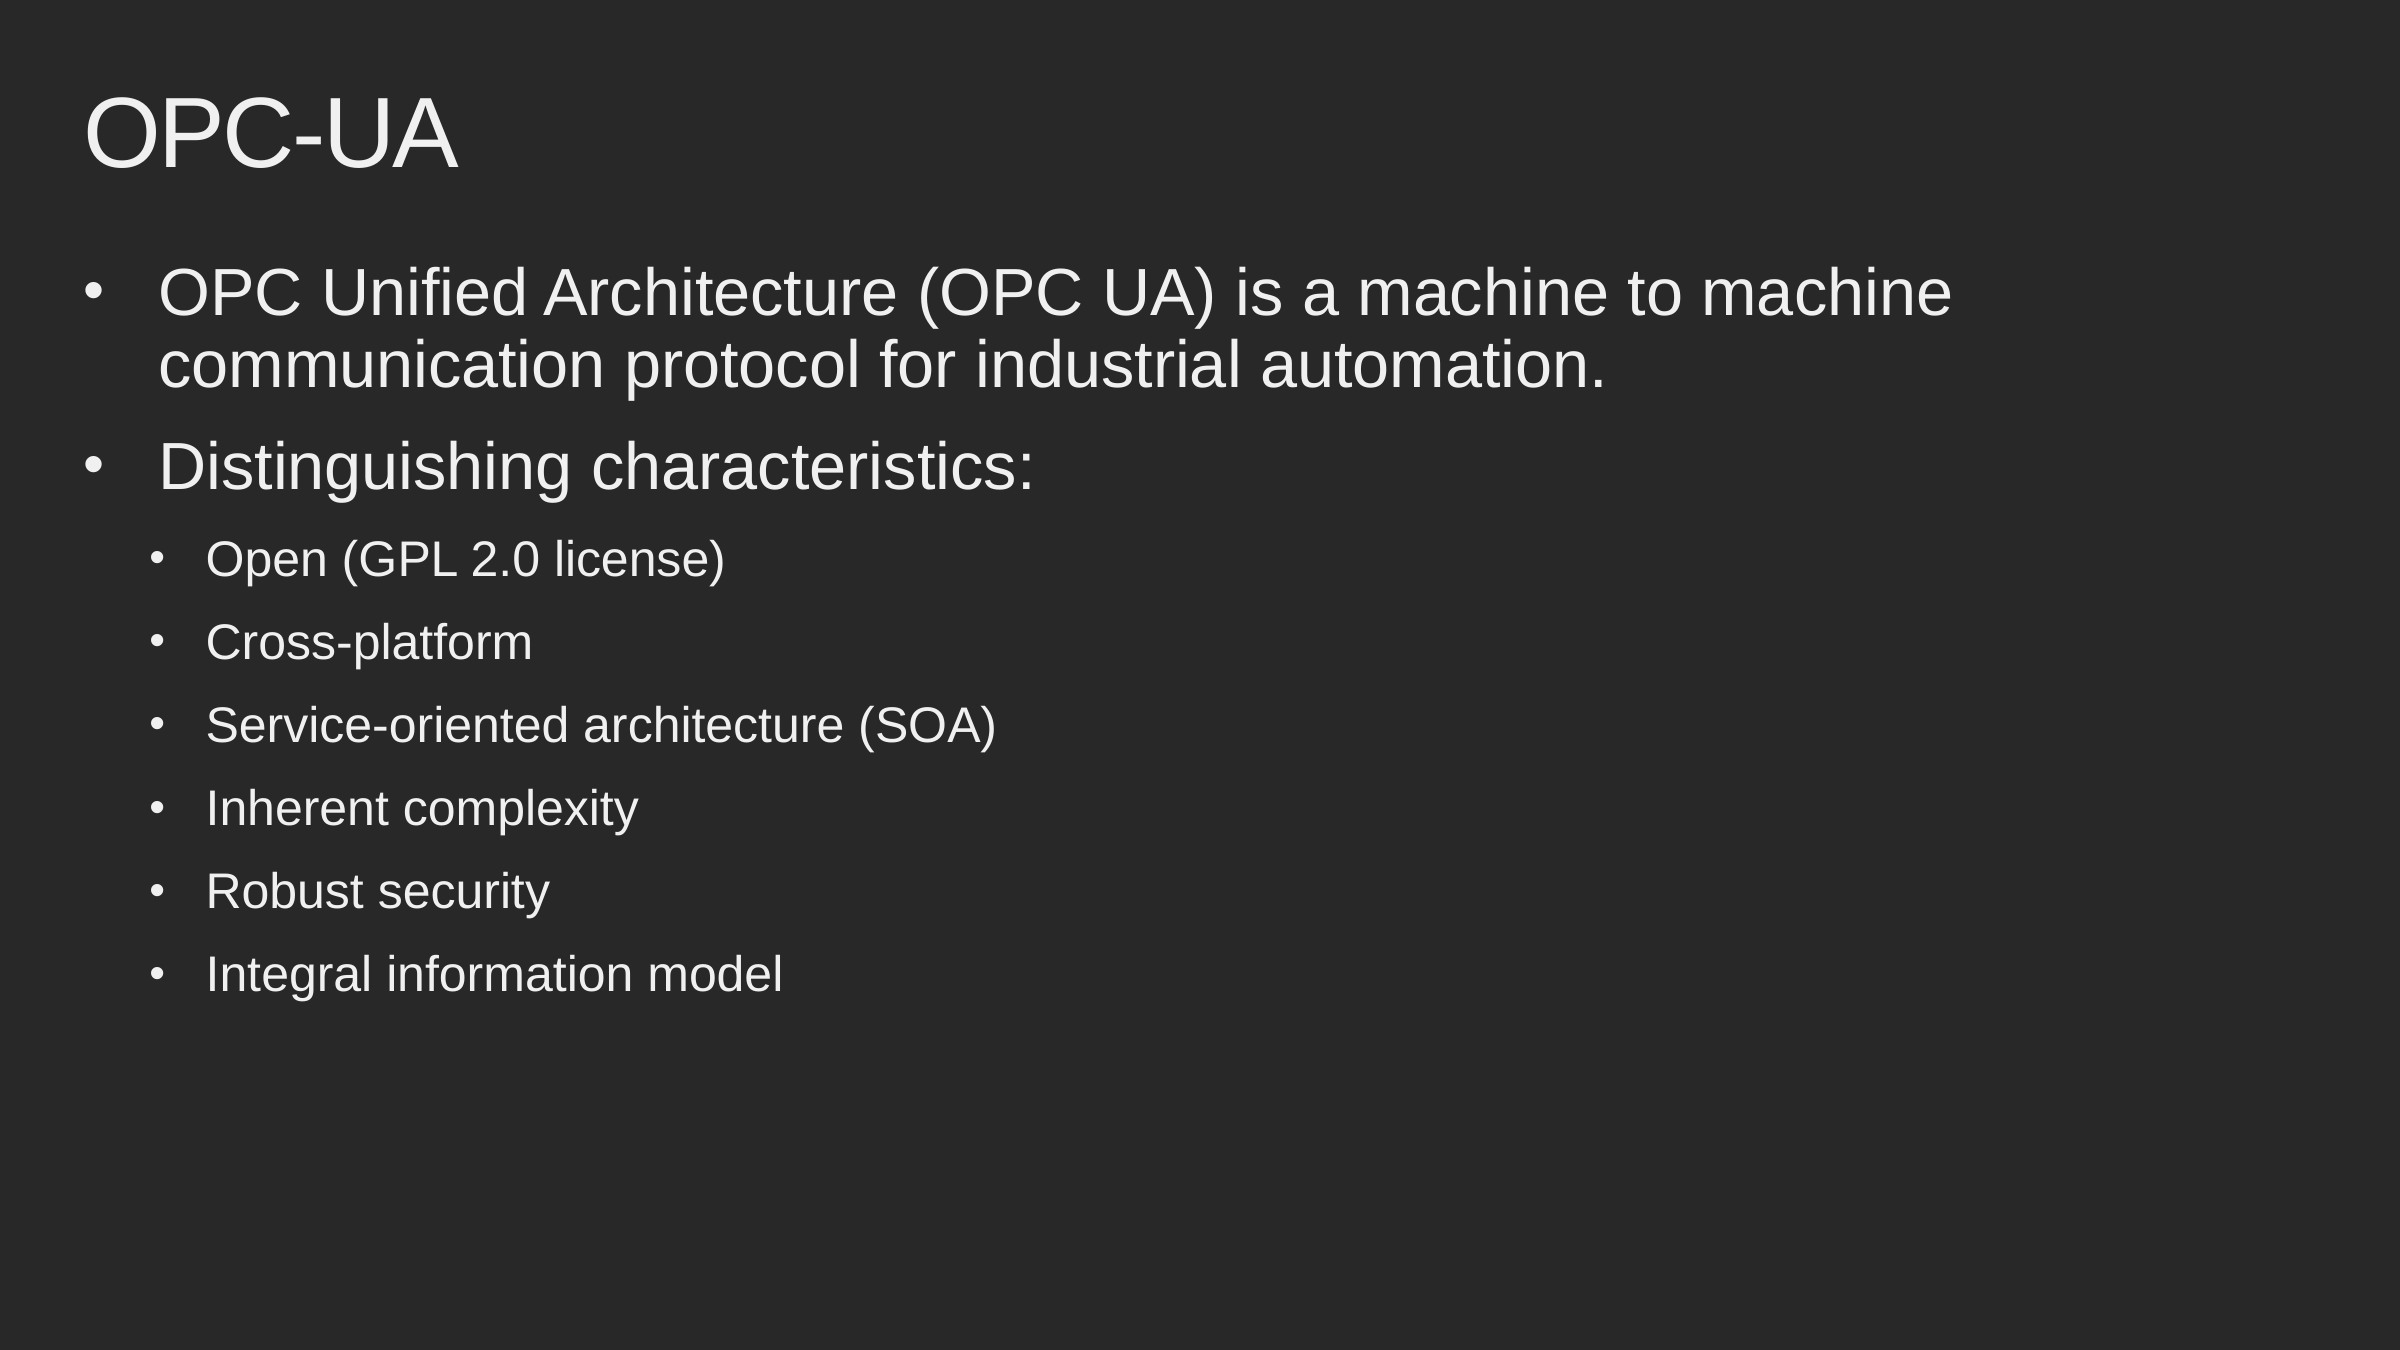

# OPC-UA
OPC Unified Architecture (OPC UA) is a machine to machine communication protocol for industrial automation.
Distinguishing characteristics:
Open (GPL 2.0 license)
Cross-platform
Service-oriented architecture (SOA)
Inherent complexity
Robust security
Integral information model